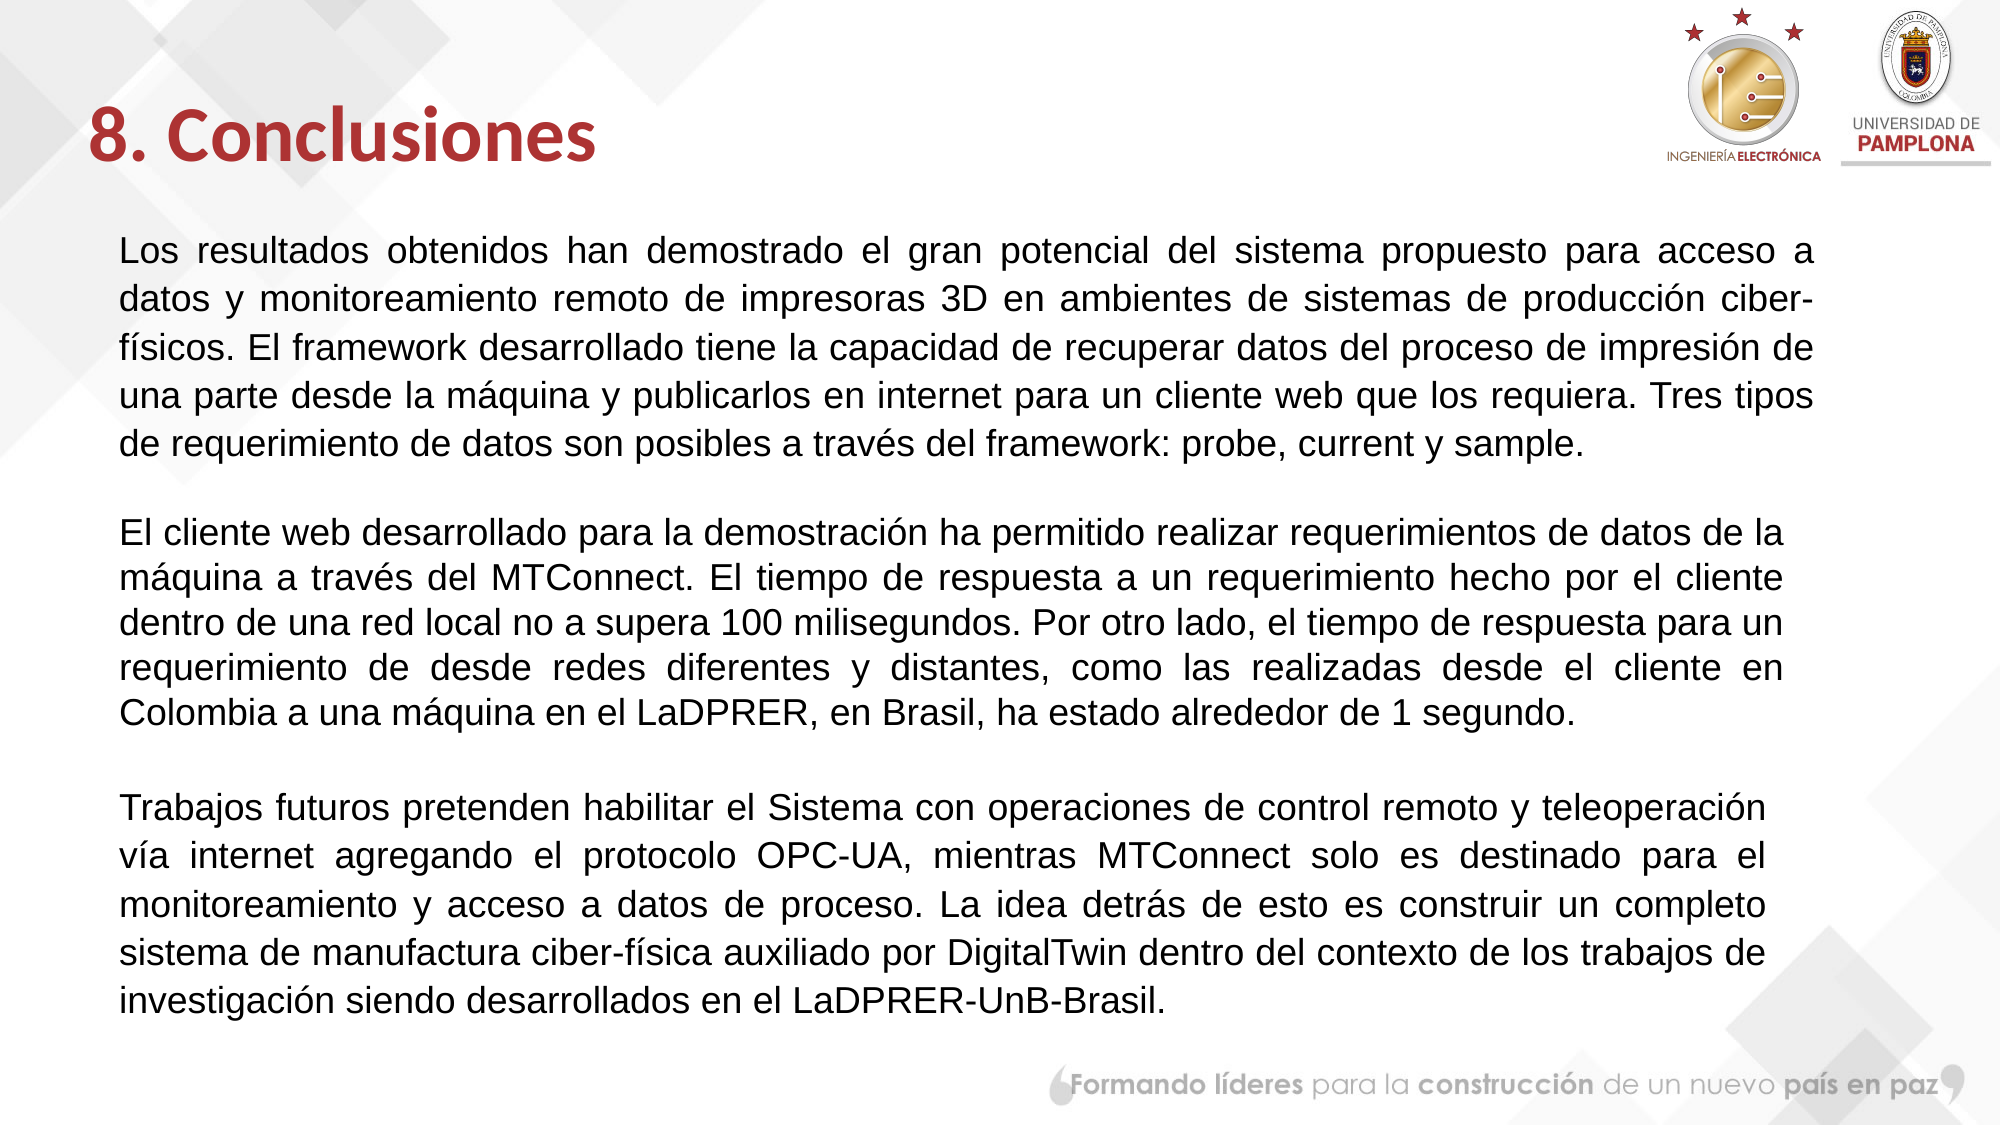

# 8. Conclusiones
Los resultados obtenidos han demostrado el gran potencial del sistema propuesto para acceso a datos y monitoreamiento remoto de impresoras 3D en ambientes de sistemas de producción ciber-físicos. El framework desarrollado tiene la capacidad de recuperar datos del proceso de impresión de una parte desde la máquina y publicarlos en internet para un cliente web que los requiera. Tres tipos de requerimiento de datos son posibles a través del framework: probe, current y sample.
El cliente web desarrollado para la demostración ha permitido realizar requerimientos de datos de la máquina a través del MTConnect. El tiempo de respuesta a un requerimiento hecho por el cliente dentro de una red local no a supera 100 milisegundos. Por otro lado, el tiempo de respuesta para un requerimiento de desde redes diferentes y distantes, como las realizadas desde el cliente en Colombia a una máquina en el LaDPRER, en Brasil, ha estado alrededor de 1 segundo.
Trabajos futuros pretenden habilitar el Sistema con operaciones de control remoto y teleoperación vía internet agregando el protocolo OPC-UA, mientras MTConnect solo es destinado para el monitoreamiento y acceso a datos de proceso. La idea detrás de esto es construir un completo sistema de manufactura ciber-física auxiliado por DigitalTwin dentro del contexto de los trabajos de investigación siendo desarrollados en el LaDPRER-UnB-Brasil.